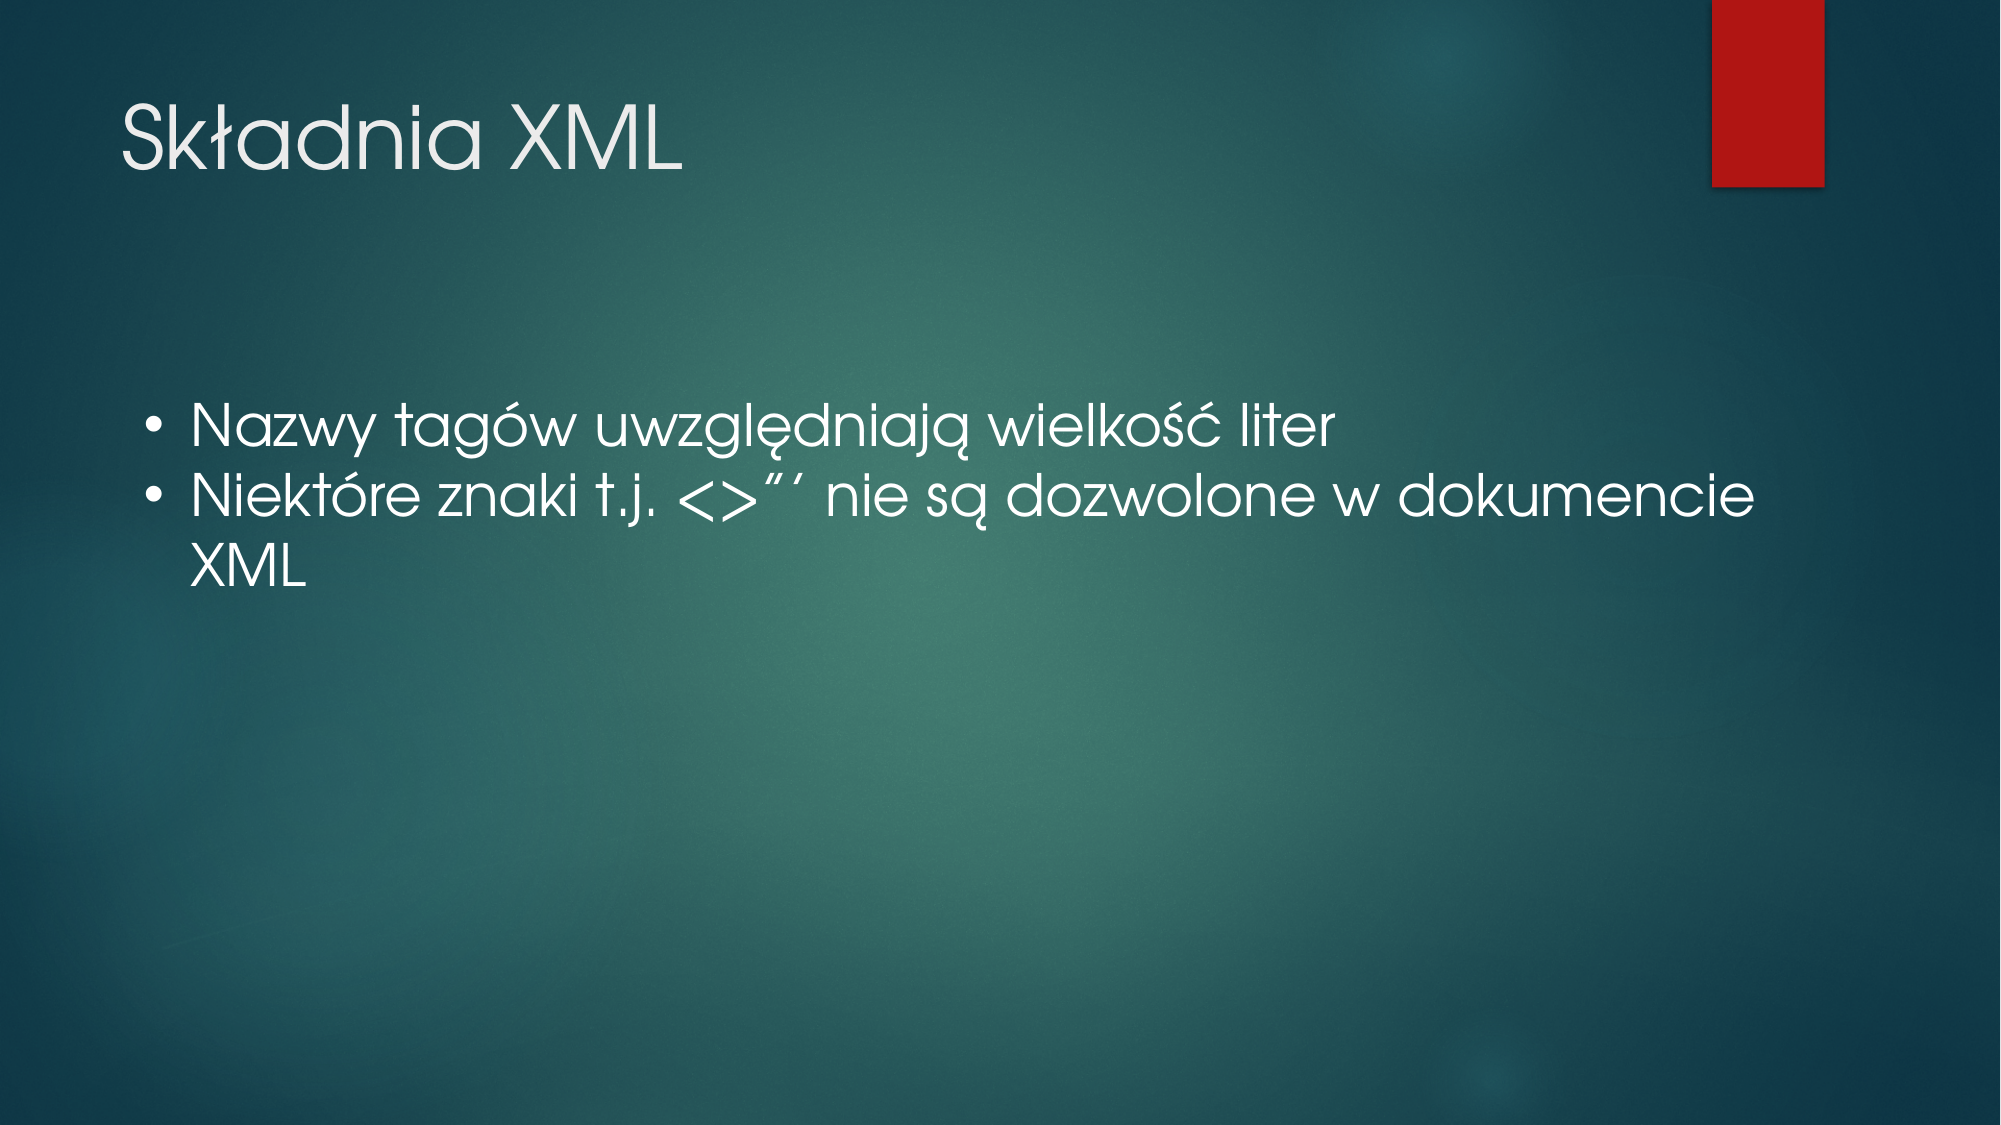

# Składnia XML
Nazwy tagów uwzględniają wielkość liter
Niektóre znaki t.j. <>”’ nie są dozwolone w dokumencie XML